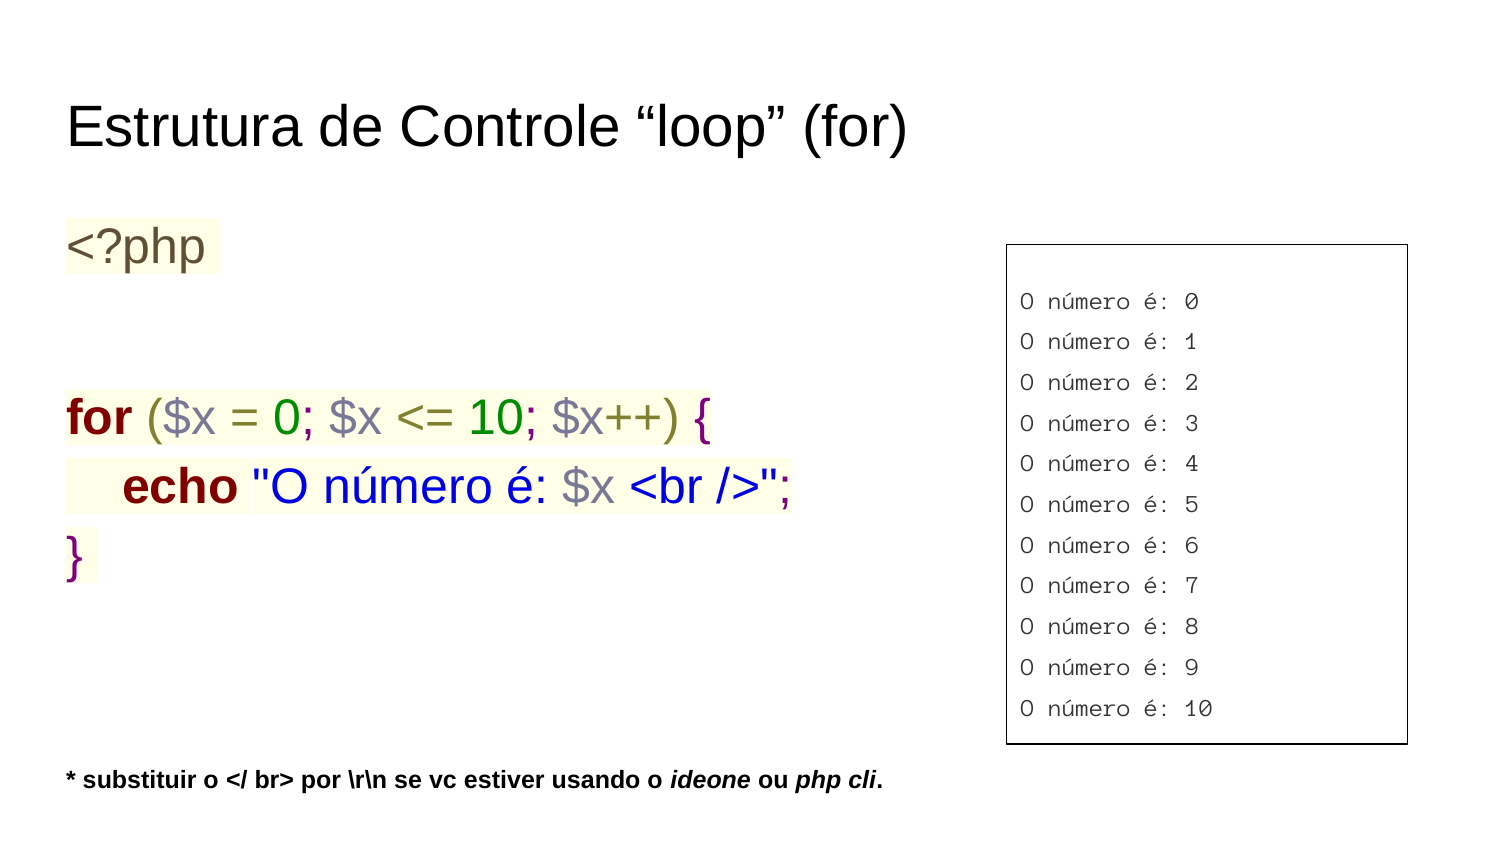

# Estrutura de Controle “loop” (for)
<?php
for ($x = 0; $x <= 10; $x++) {
    echo "O número é: $x <br />";
}

O número é: 0
O número é: 1
O número é: 2
O número é: 3
O número é: 4
O número é: 5
O número é: 6
O número é: 7
O número é: 8
O número é: 9
O número é: 10
* substituir o </ br> por \r\n se vc estiver usando o ideone ou php cli.